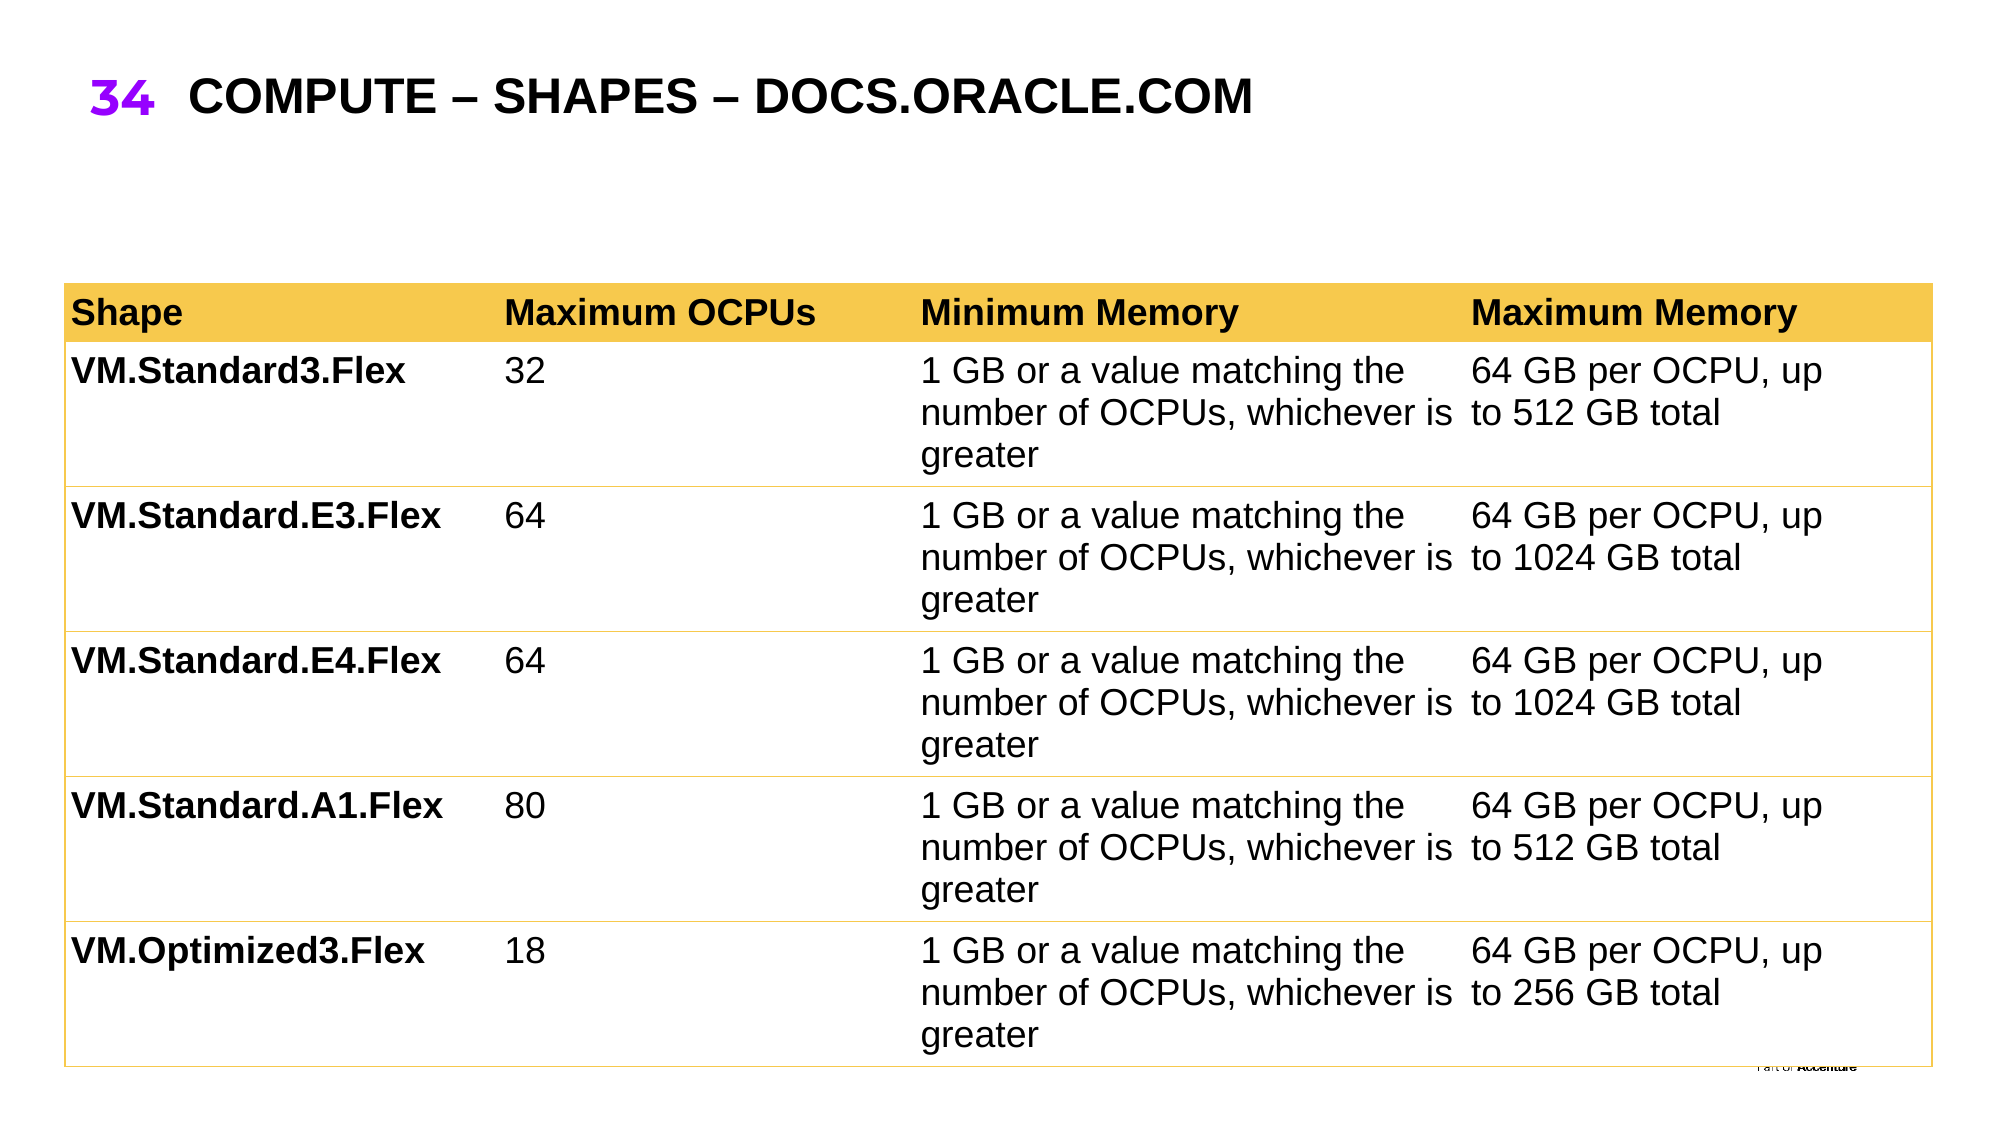

# Compute – shapes – docs.oracle.com
| Shape | Maximum OCPUs | Minimum Memory | Maximum Memory |
| --- | --- | --- | --- |
| VM.Standard3.Flex | 32 | 1 GB or a value matching the number of OCPUs, whichever is greater | 64 GB per OCPU, up to 512 GB total |
| VM.Standard.E3.Flex | 64 | 1 GB or a value matching the number of OCPUs, whichever is greater | 64 GB per OCPU, up to 1024 GB total |
| VM.Standard.E4.Flex | 64 | 1 GB or a value matching the number of OCPUs, whichever is greater | 64 GB per OCPU, up to 1024 GB total |
| VM.Standard.A1.Flex | 80 | 1 GB or a value matching the number of OCPUs, whichever is greater | 64 GB per OCPU, up to 512 GB total |
| VM.Optimized3.Flex | 18 | 1 GB or a value matching the number of OCPUs, whichever is greater | 64 GB per OCPU, up to 256 GB total |